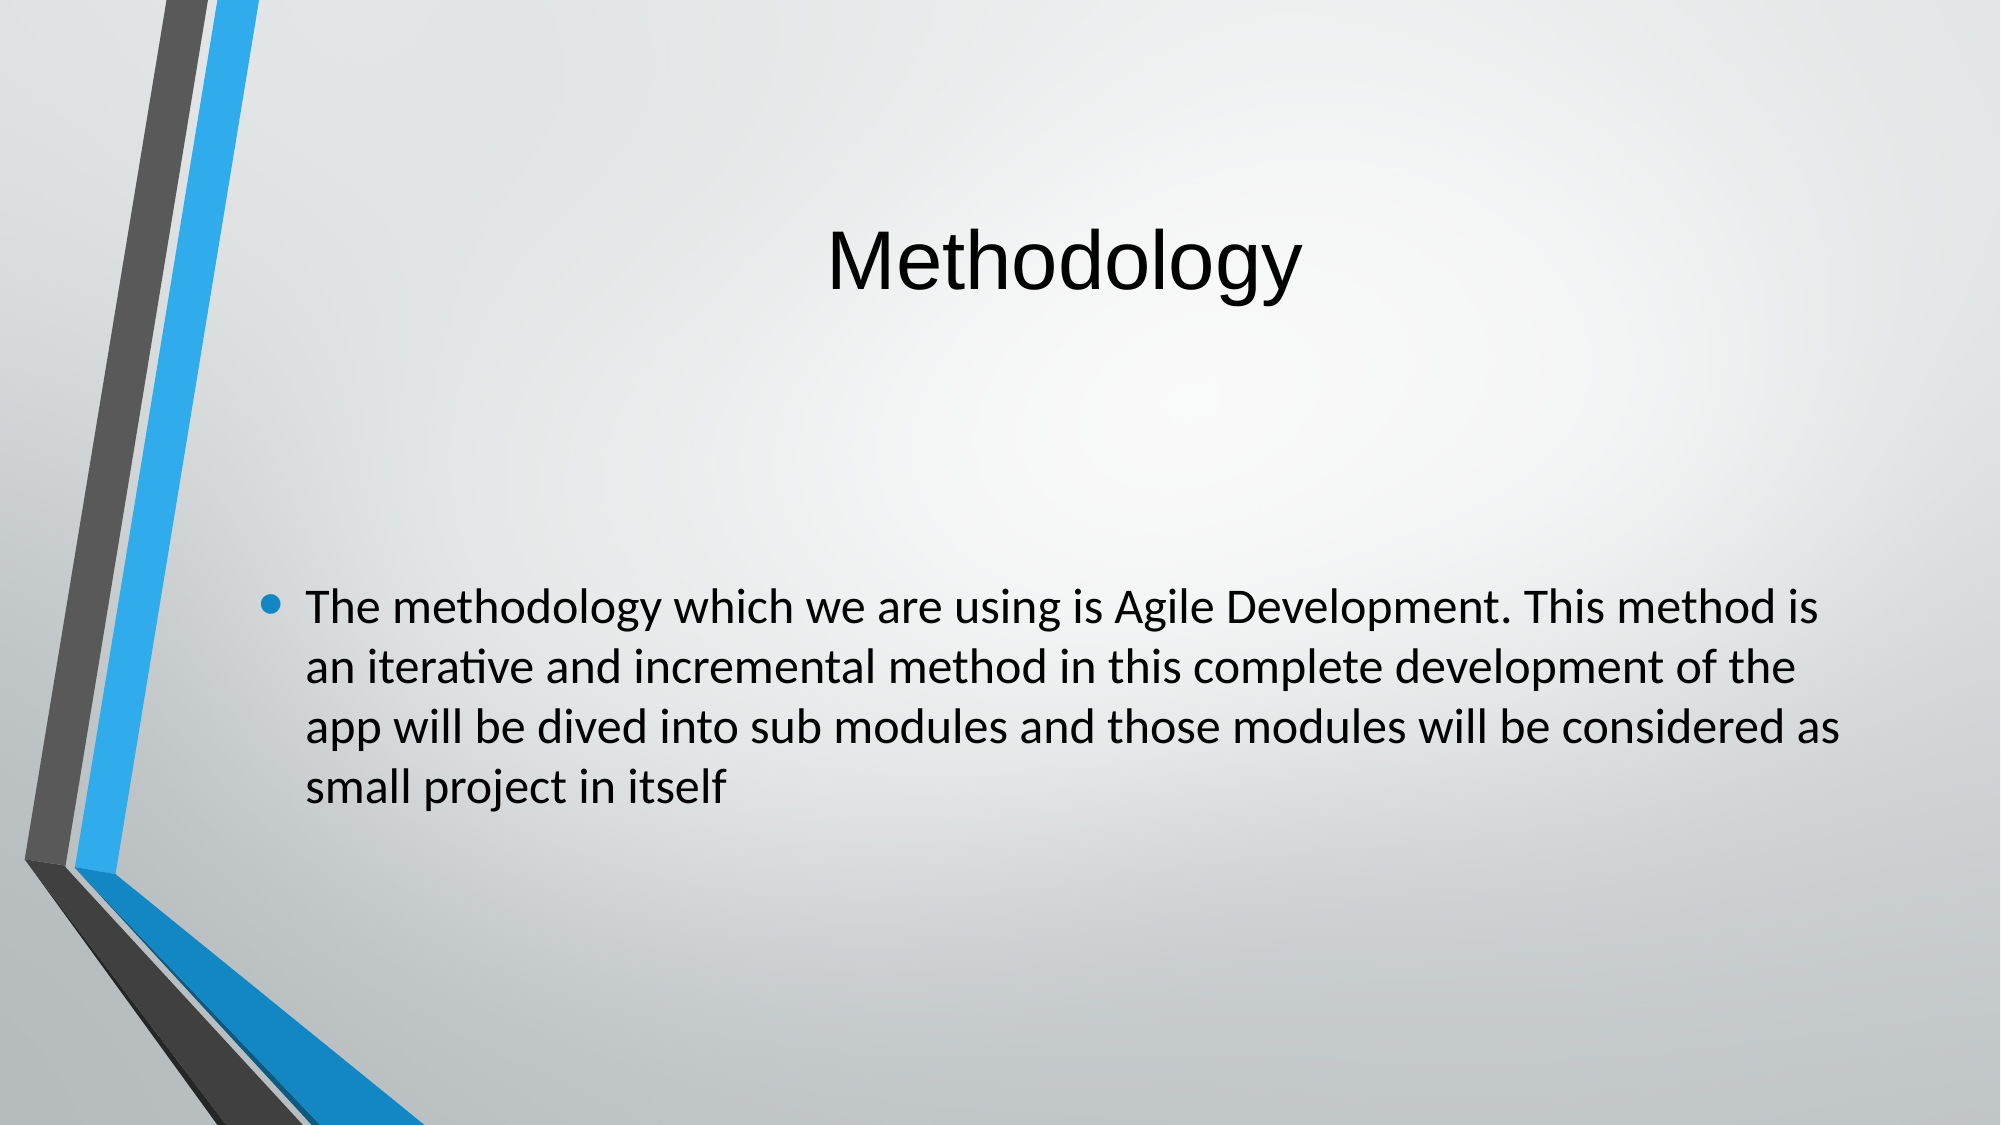

# Methodology
The methodology which we are using is Agile Development. This method is an iterative and incremental method in this complete development of the app will be dived into sub modules and those modules will be considered as small project in itself